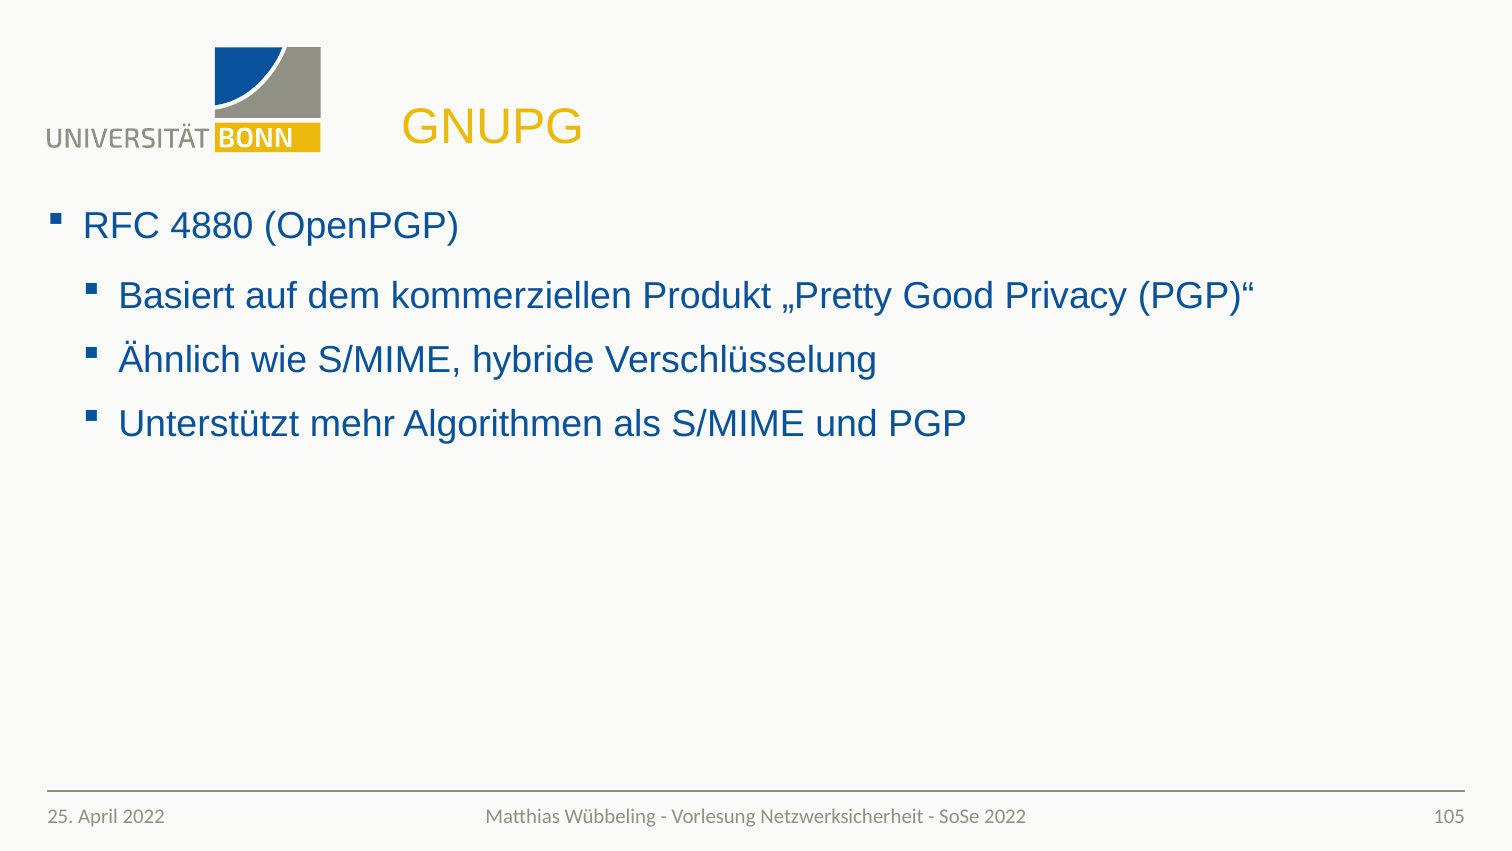

# GnuPG
RFC 4880 (OpenPGP)
Basiert auf dem kommerziellen Produkt „Pretty Good Privacy (PGP)“
Ähnlich wie S/MIME, hybride Verschlüsselung
Unterstützt mehr Algorithmen als S/MIME und PGP

25. April 2022
105
Matthias Wübbeling - Vorlesung Netzwerksicherheit - SoSe 2022